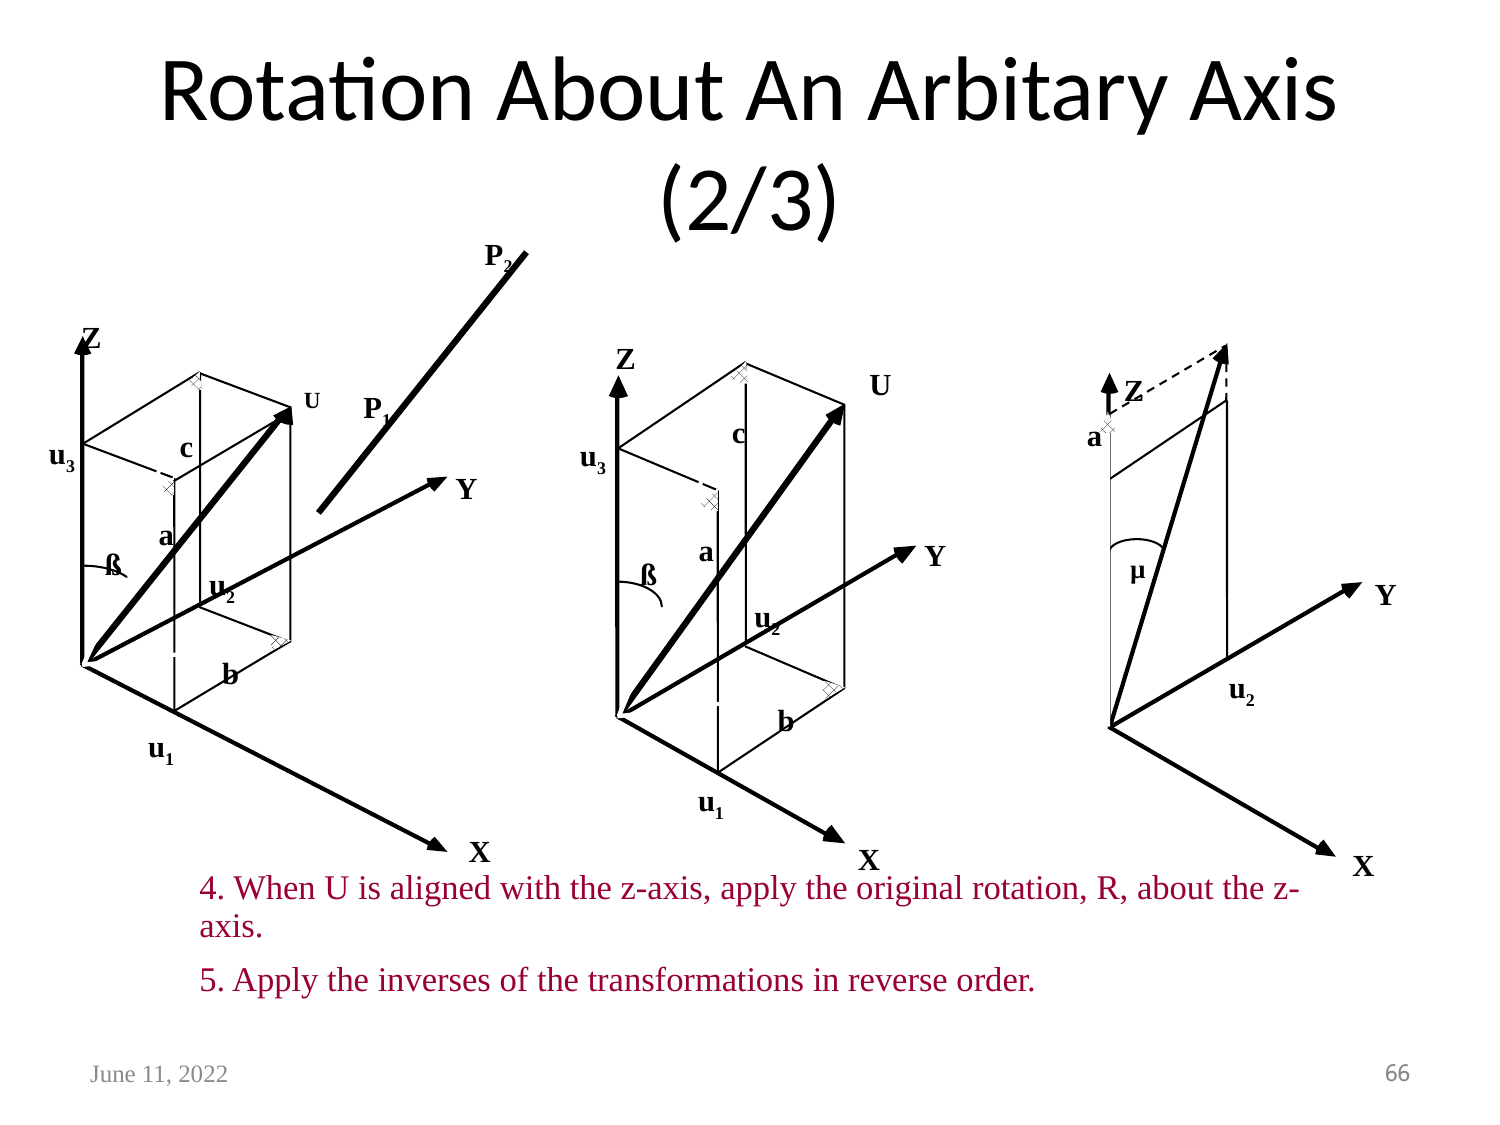

# Rotation About An Arbitary Axis (2/3)
P2

Z

U
P1

c
u3

Y

a
ß
u2

b

u1
X

Z
U

c

u3

a
Y

ß

u2

b

u1

X

Z

a

µ
Y

u2

X

4. When U is aligned with the z-axis, apply the original rotation, R, about the z-axis.
5. Apply the inverses of the transformations in reverse order.
June 11, 2022
66